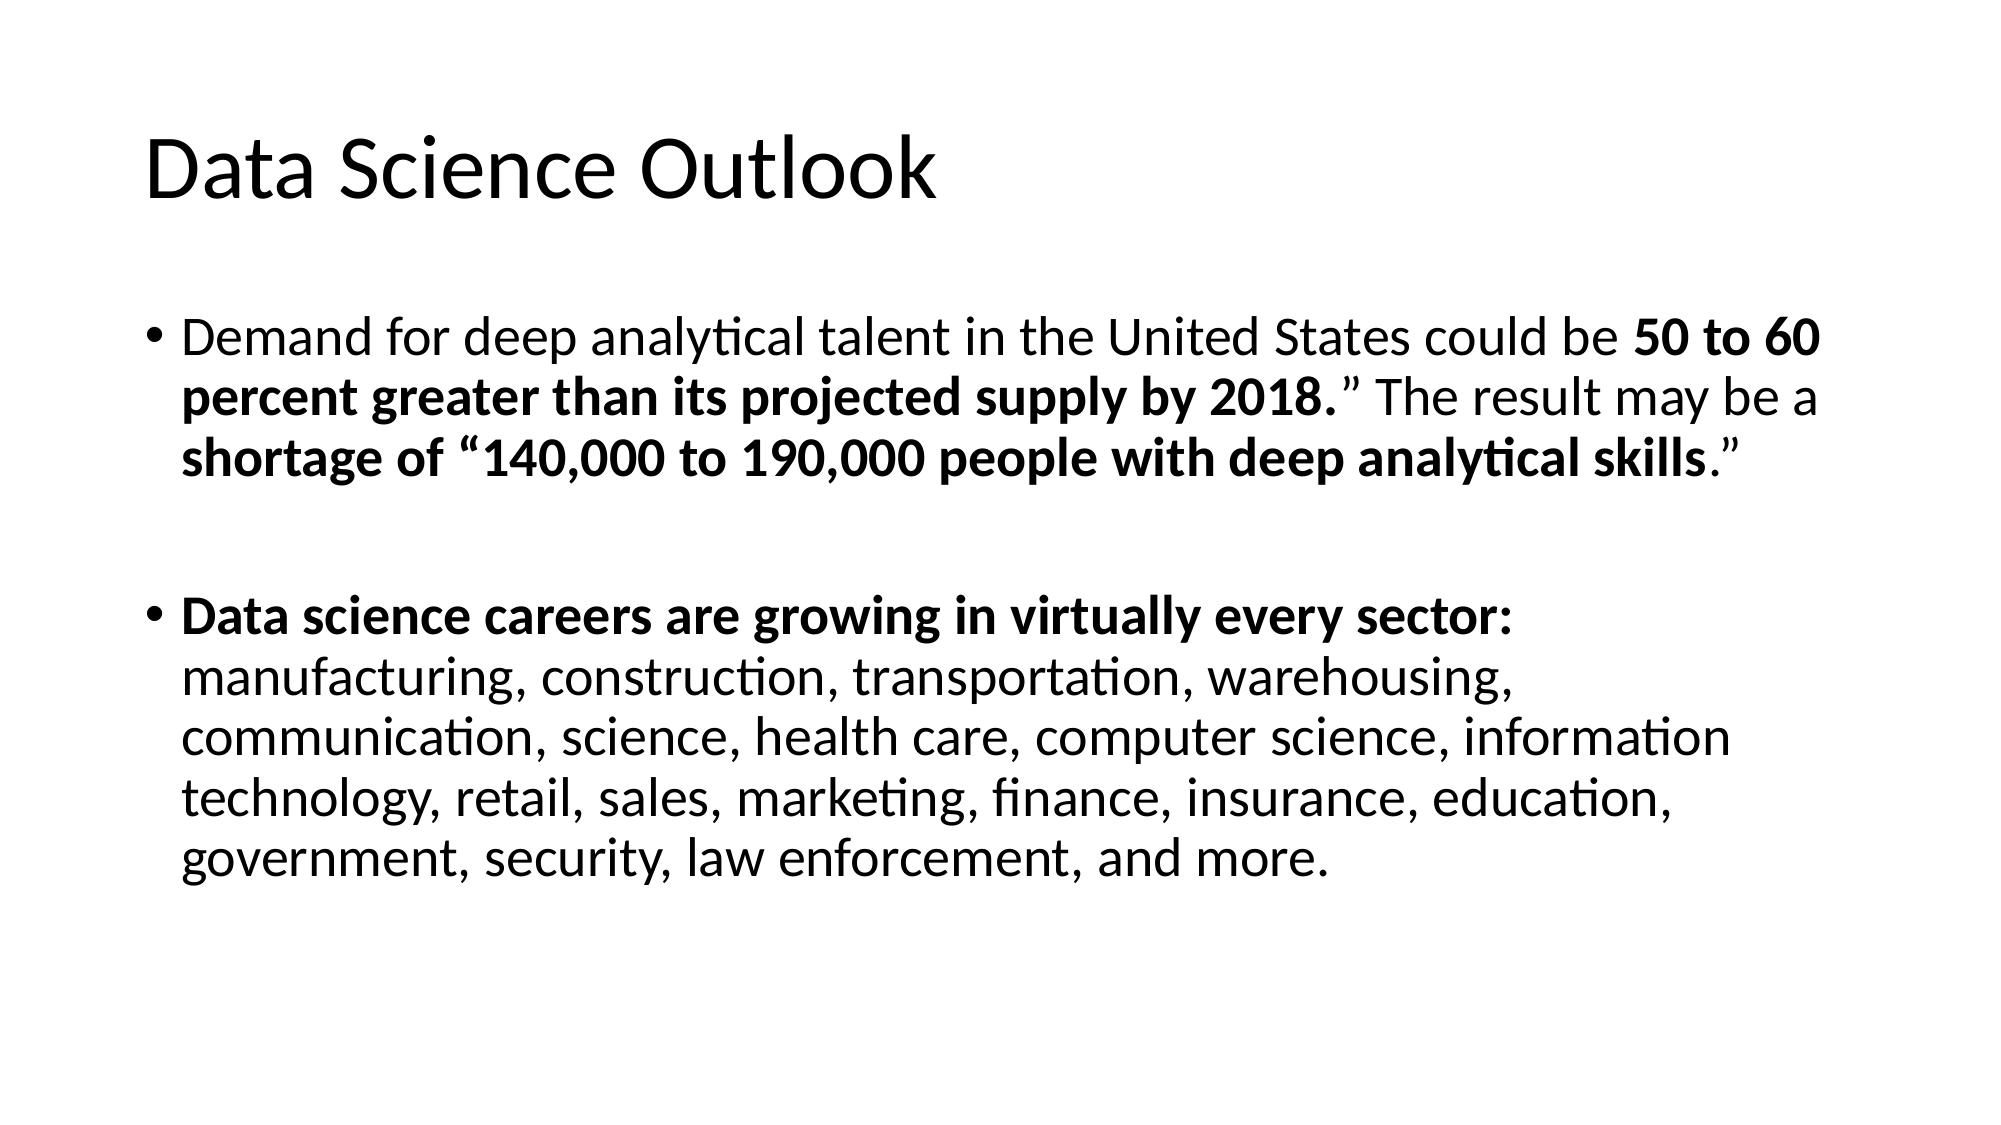

# Data Science Outlook
Demand for deep analytical talent in the United States could be 50 to 60 percent greater than its projected supply by 2018.” The result may be a shortage of “140,000 to 190,000 people with deep analytical skills.”

Data science careers are growing in virtually every sector: manufacturing, construction, transportation, warehousing, communication, science, health care, computer science, information technology, retail, sales, marketing, finance, insurance, education, government, security, law enforcement, and more.